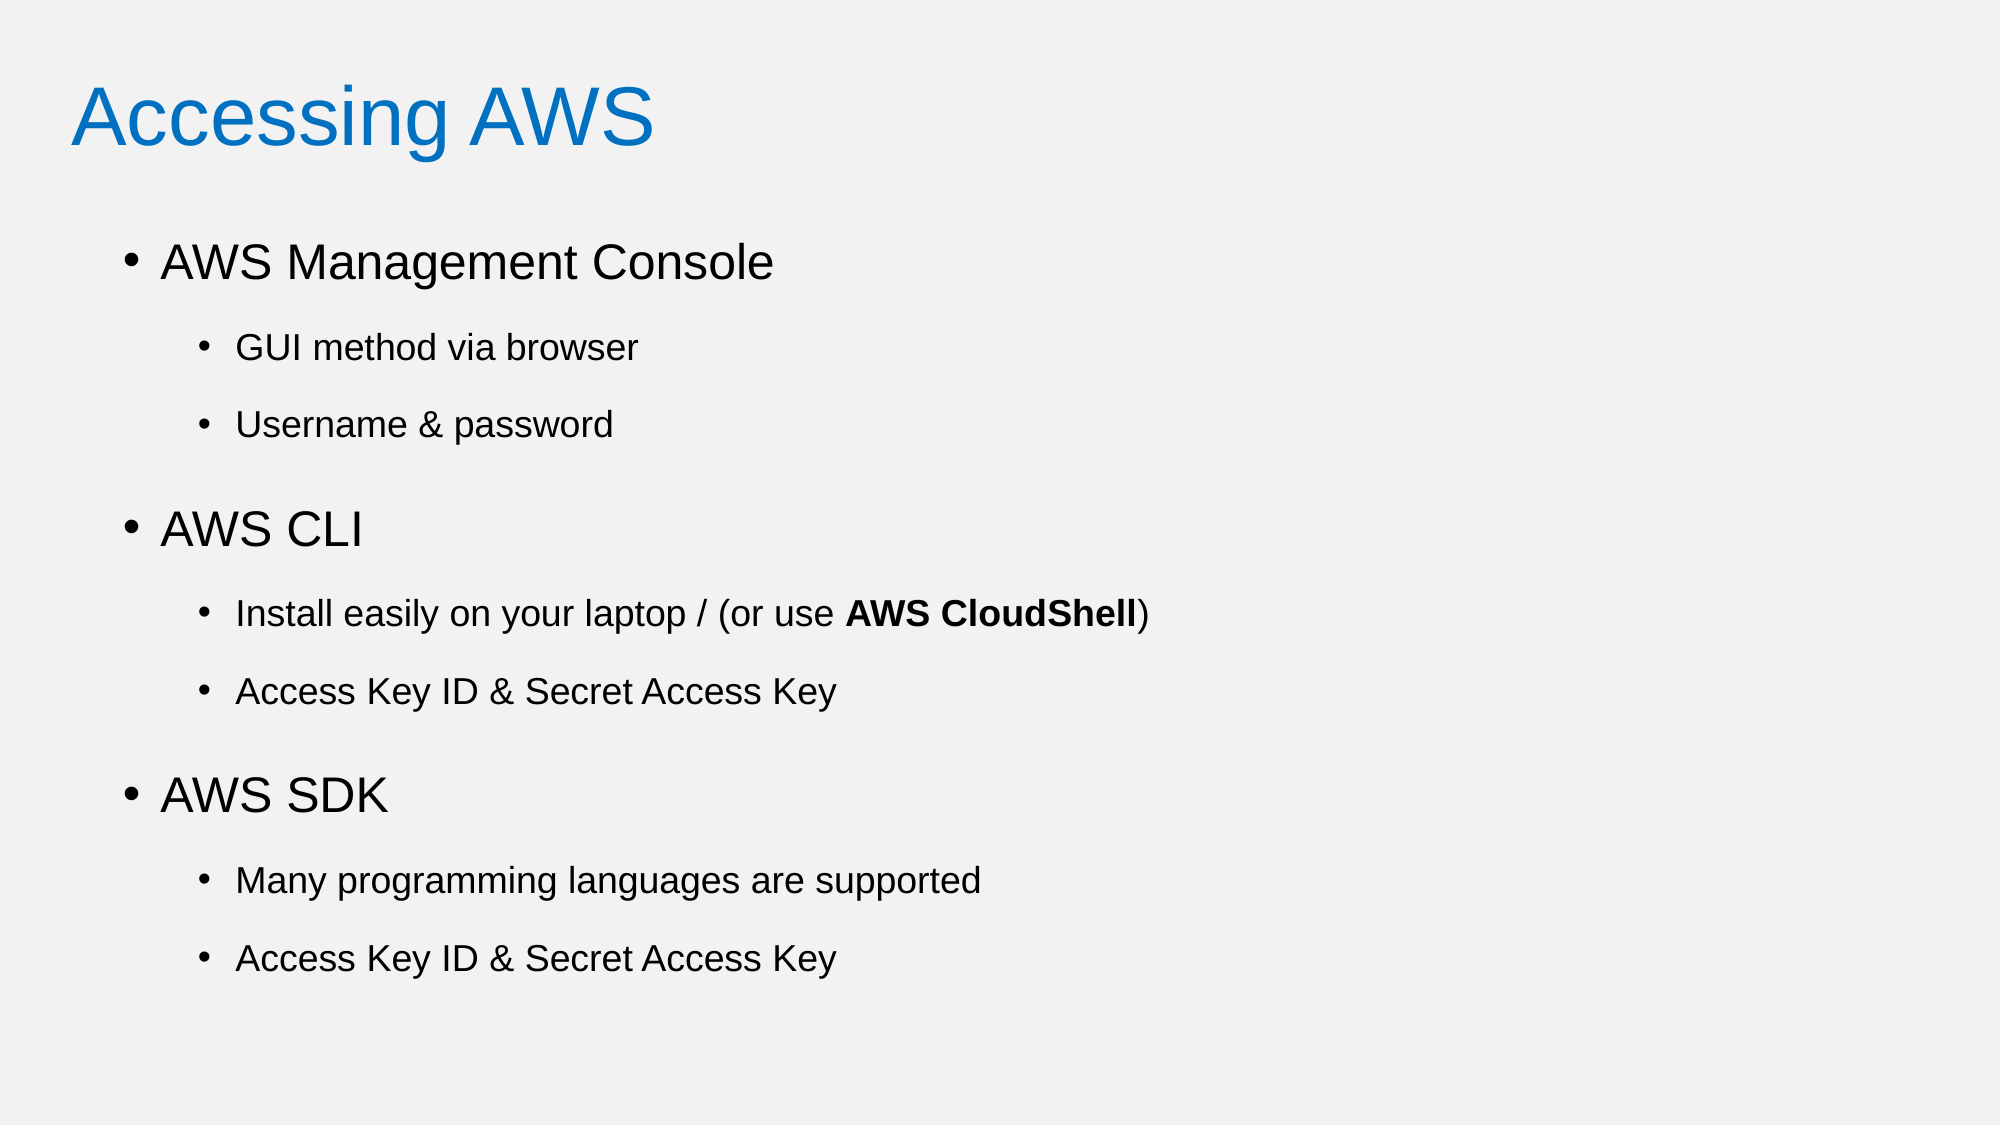

# Accessing AWS
AWS Management Console
GUI method via browser
Username & password
AWS CLI
Install easily on your laptop / (or use AWS CloudShell)
Access Key ID & Secret Access Key
AWS SDK
Many programming languages are supported
Access Key ID & Secret Access Key